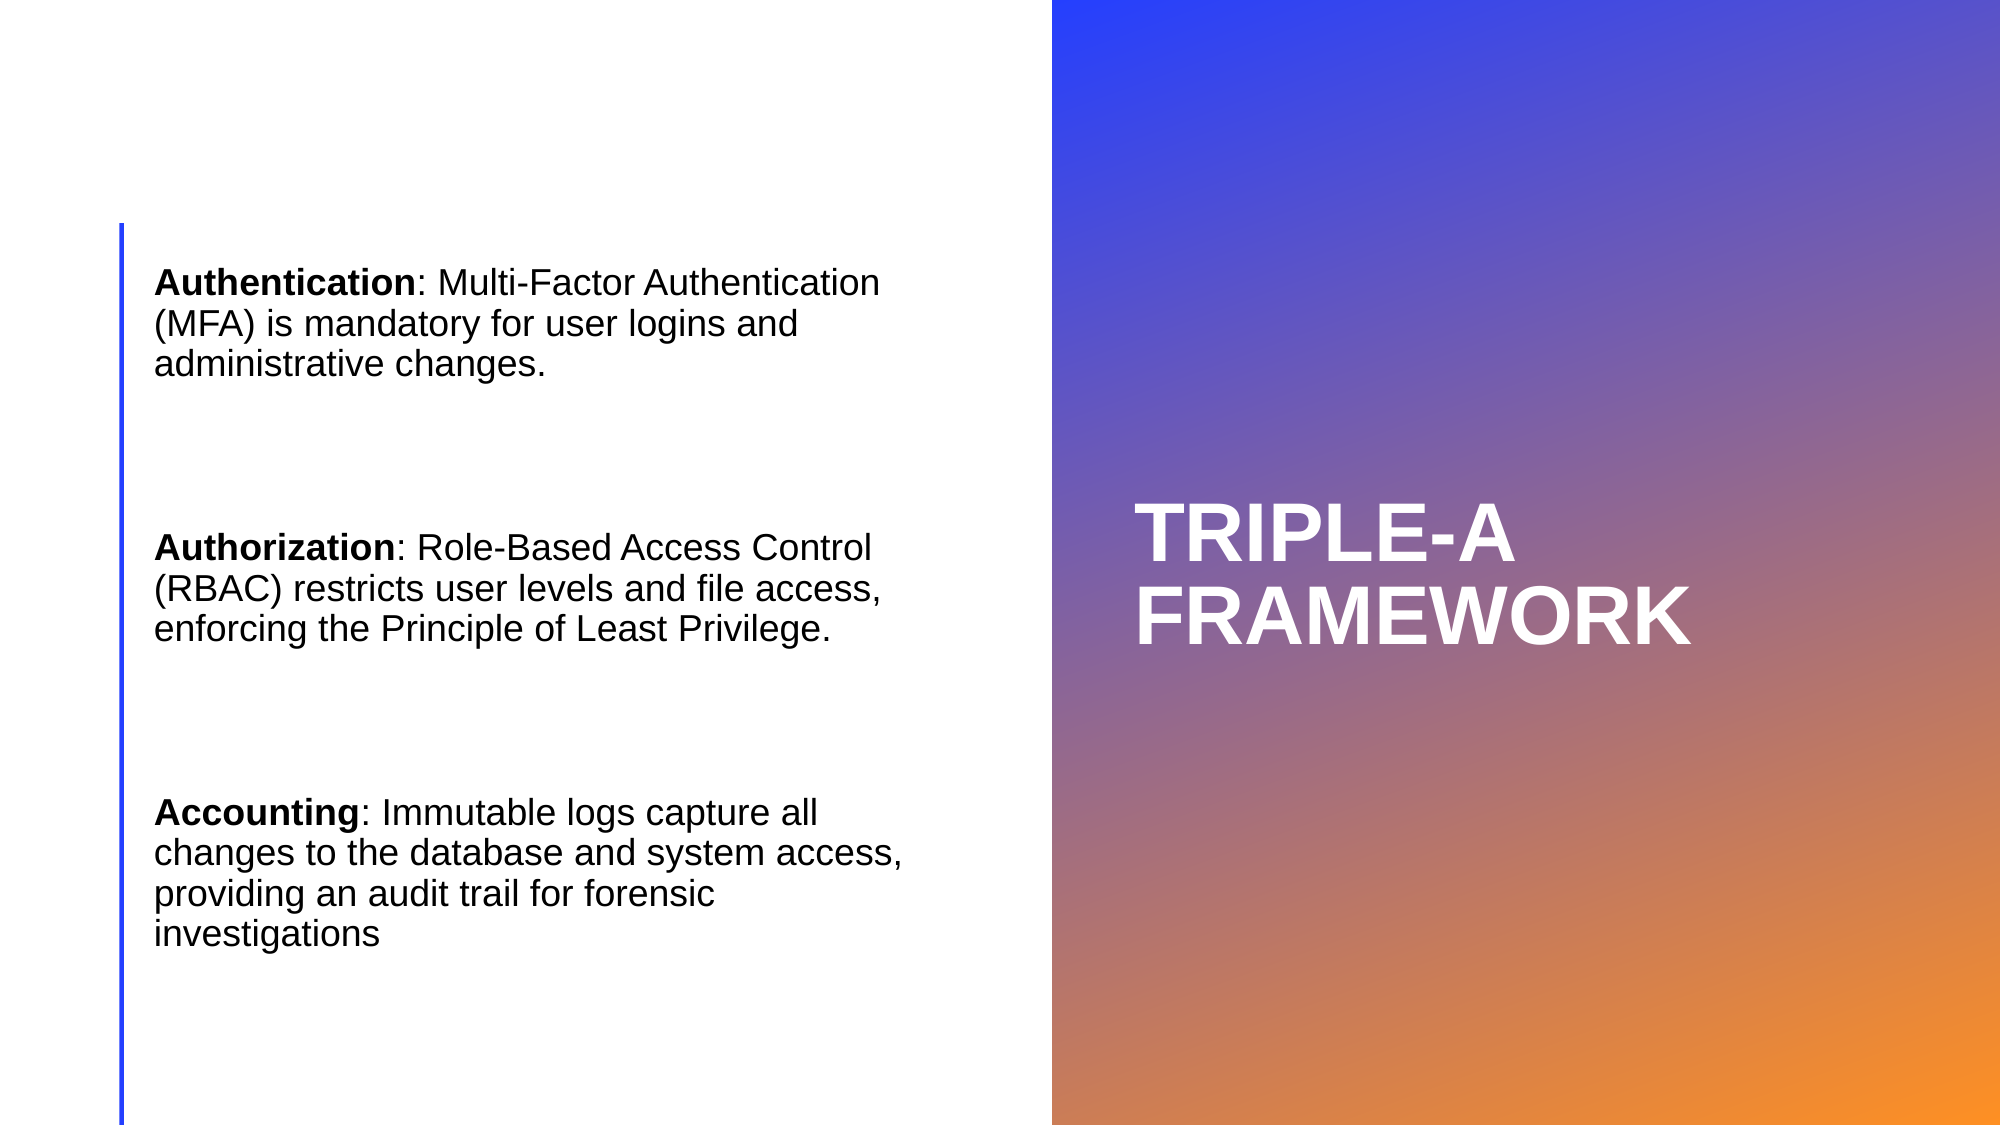

# Triple-A Framework
Authentication: Multi-Factor Authentication (MFA) is mandatory for user logins and administrative changes.

Authorization: Role-Based Access Control (RBAC) restricts user levels and file access, enforcing the Principle of Least Privilege.

Accounting: Immutable logs capture all changes to the database and system access, providing an audit trail for forensic investigations